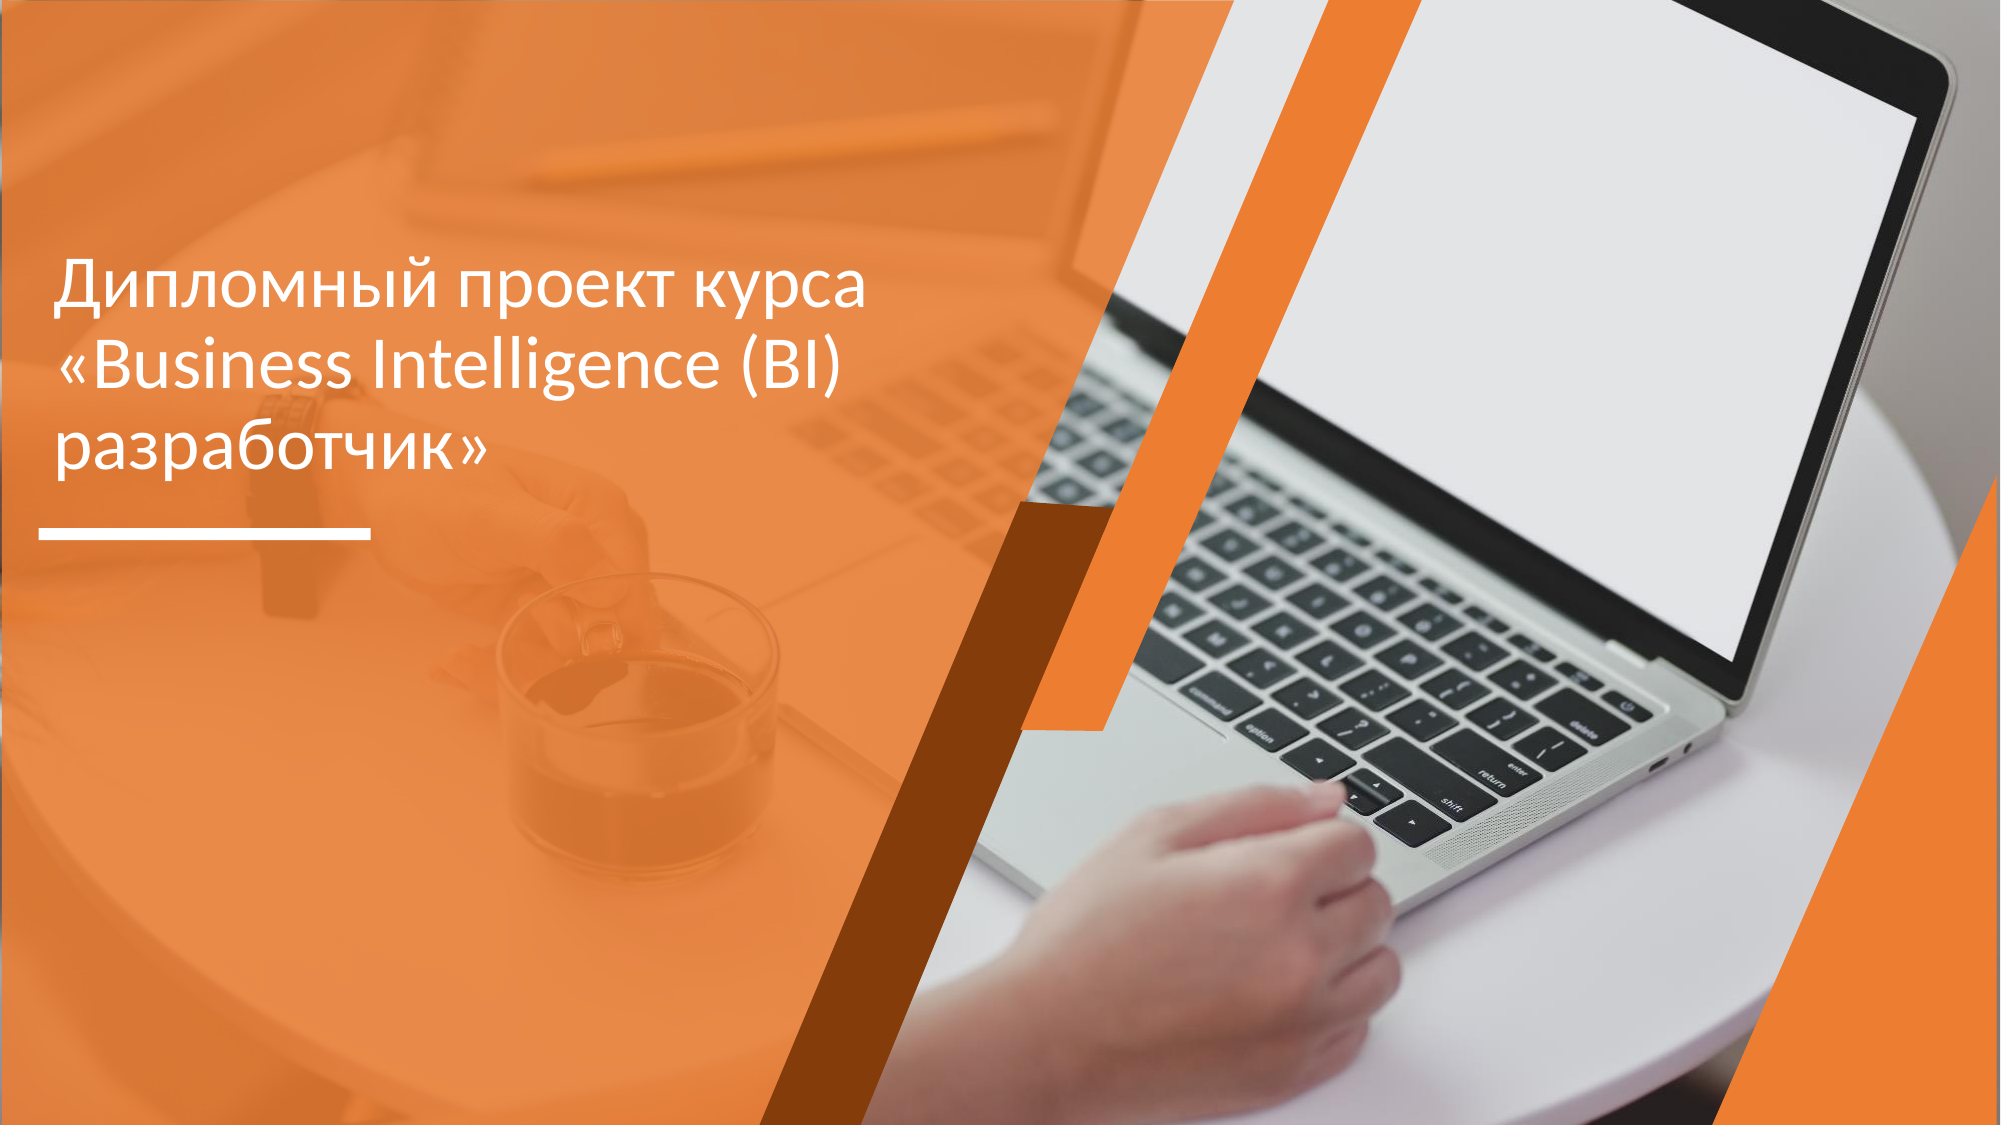

Дипломный проект курса
«Business Intelligence (BI)
разработчик»